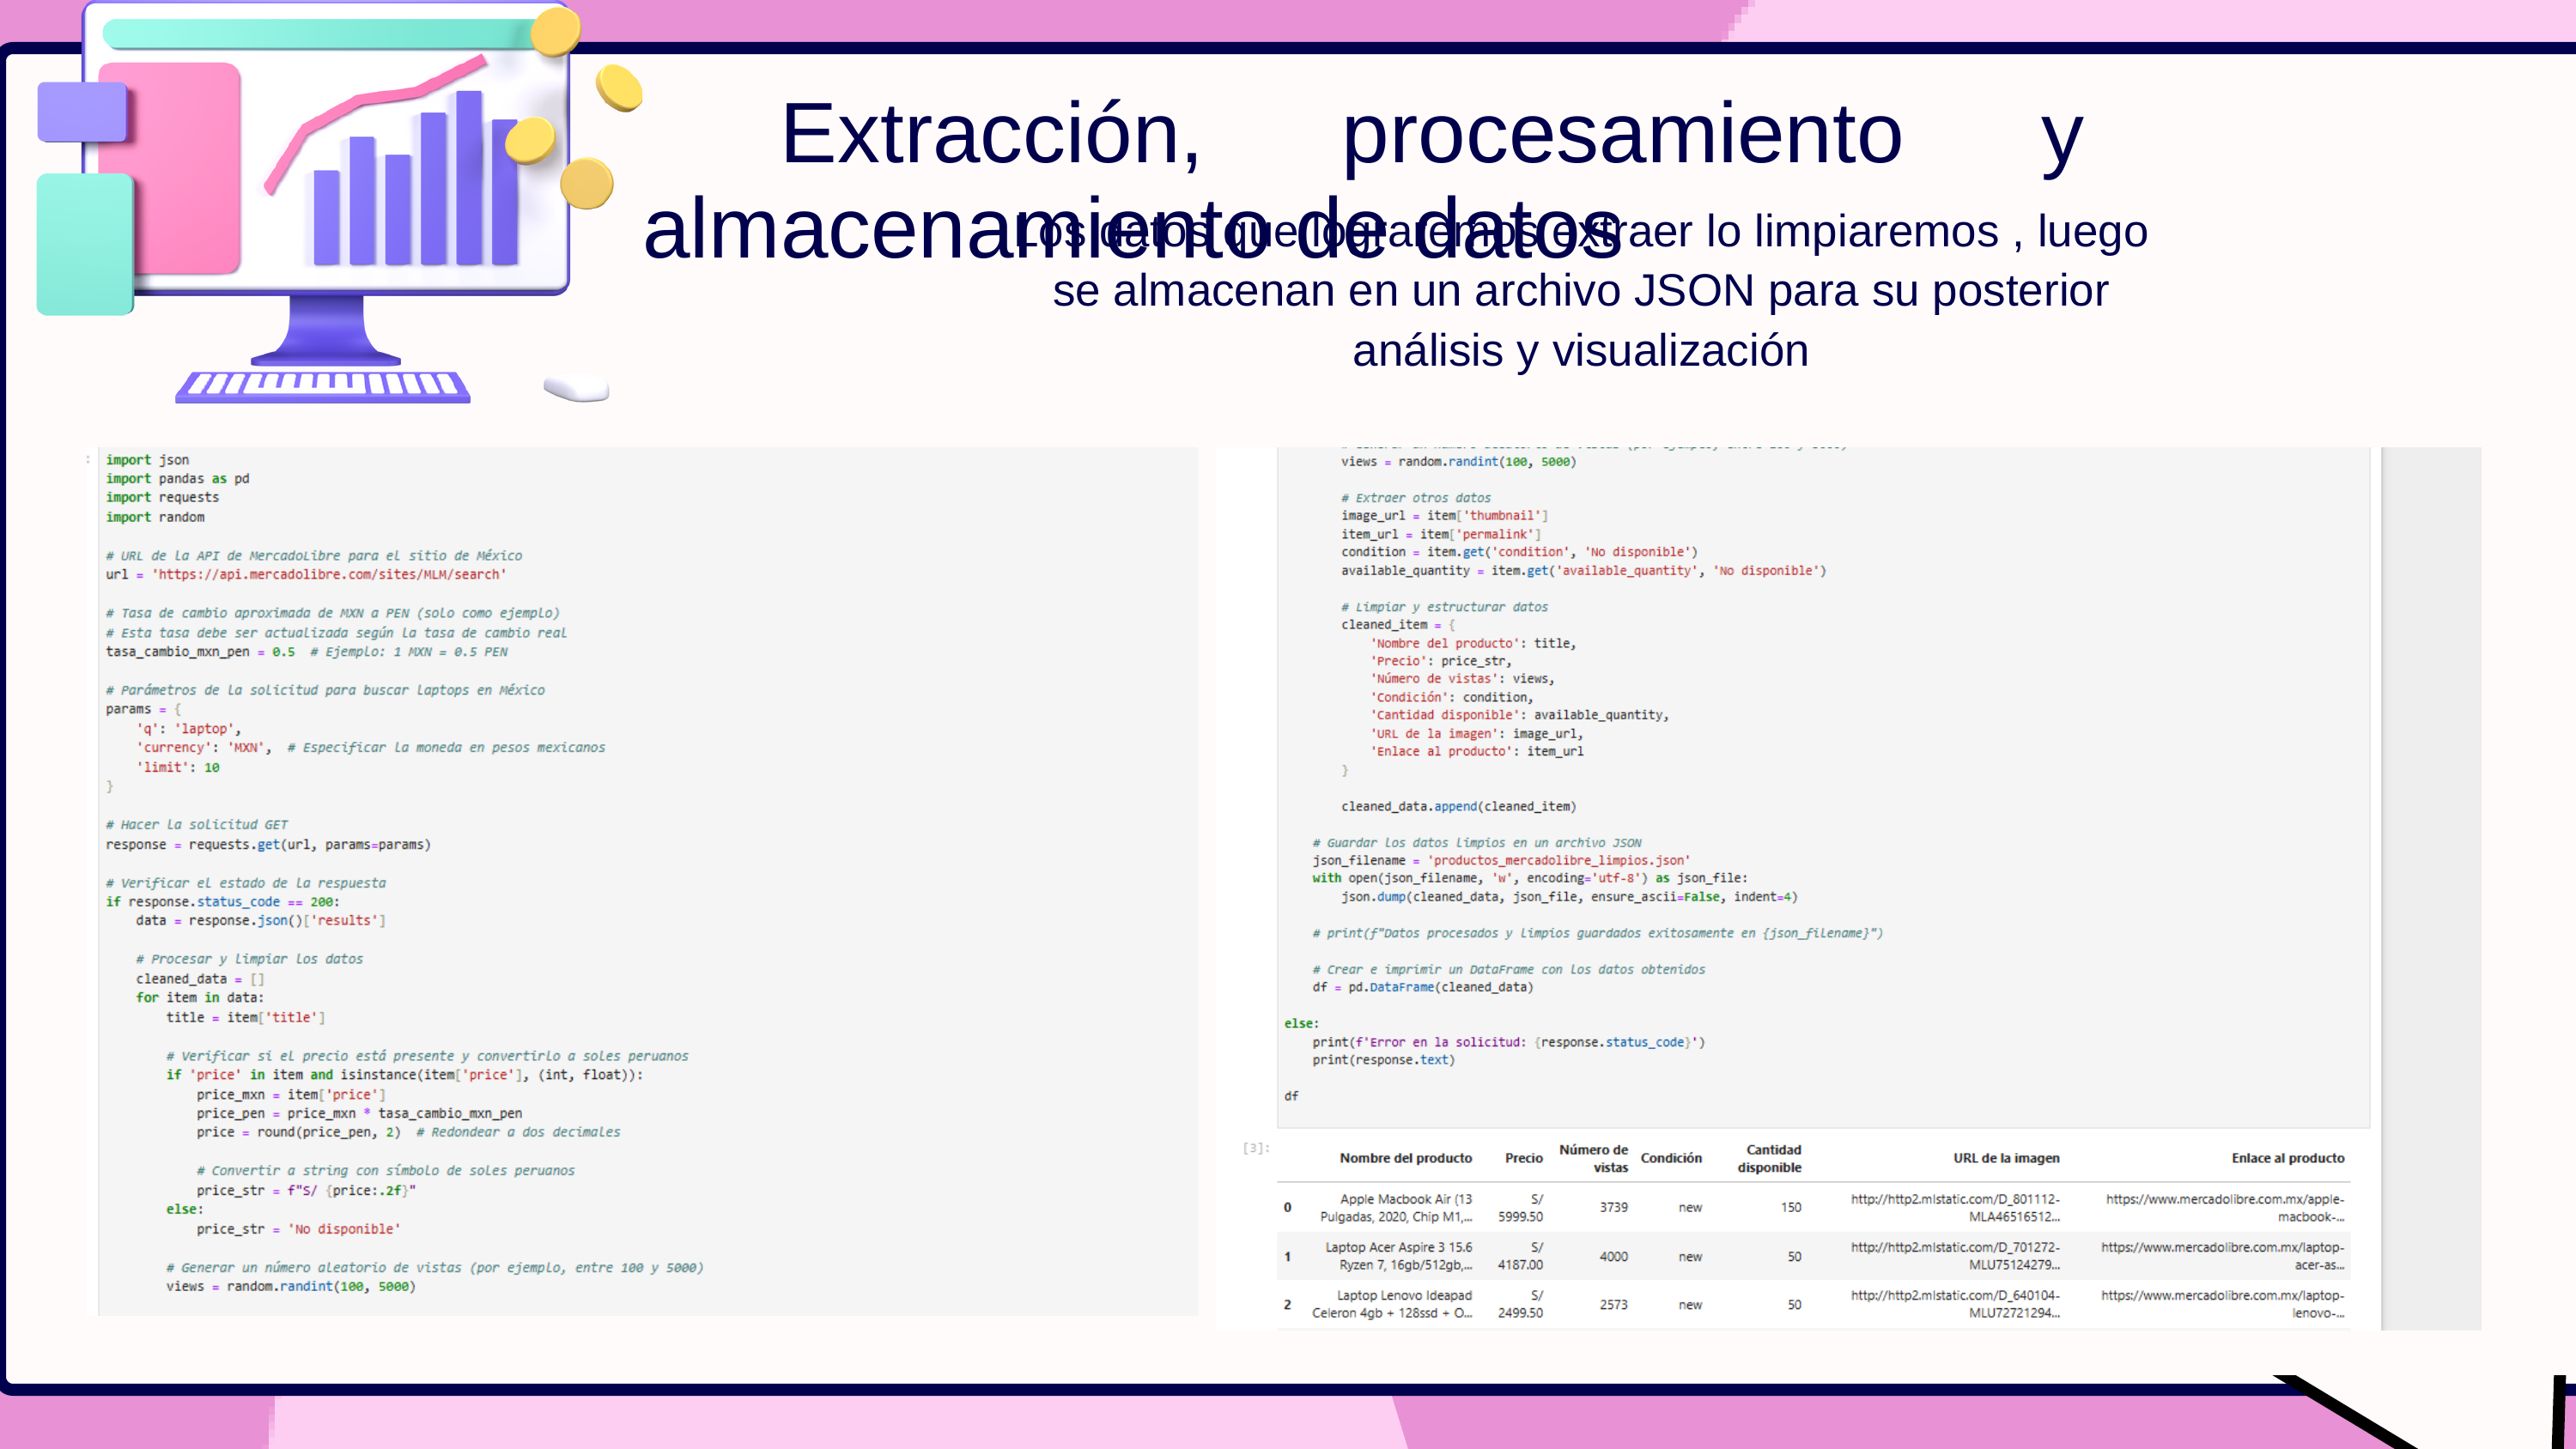

Extracción, procesamiento y almacenamiento de datos

Los datos que lograremos extraer lo limpiaremos , luego se almacenan en un archivo JSON para su posterior análisis y visualización